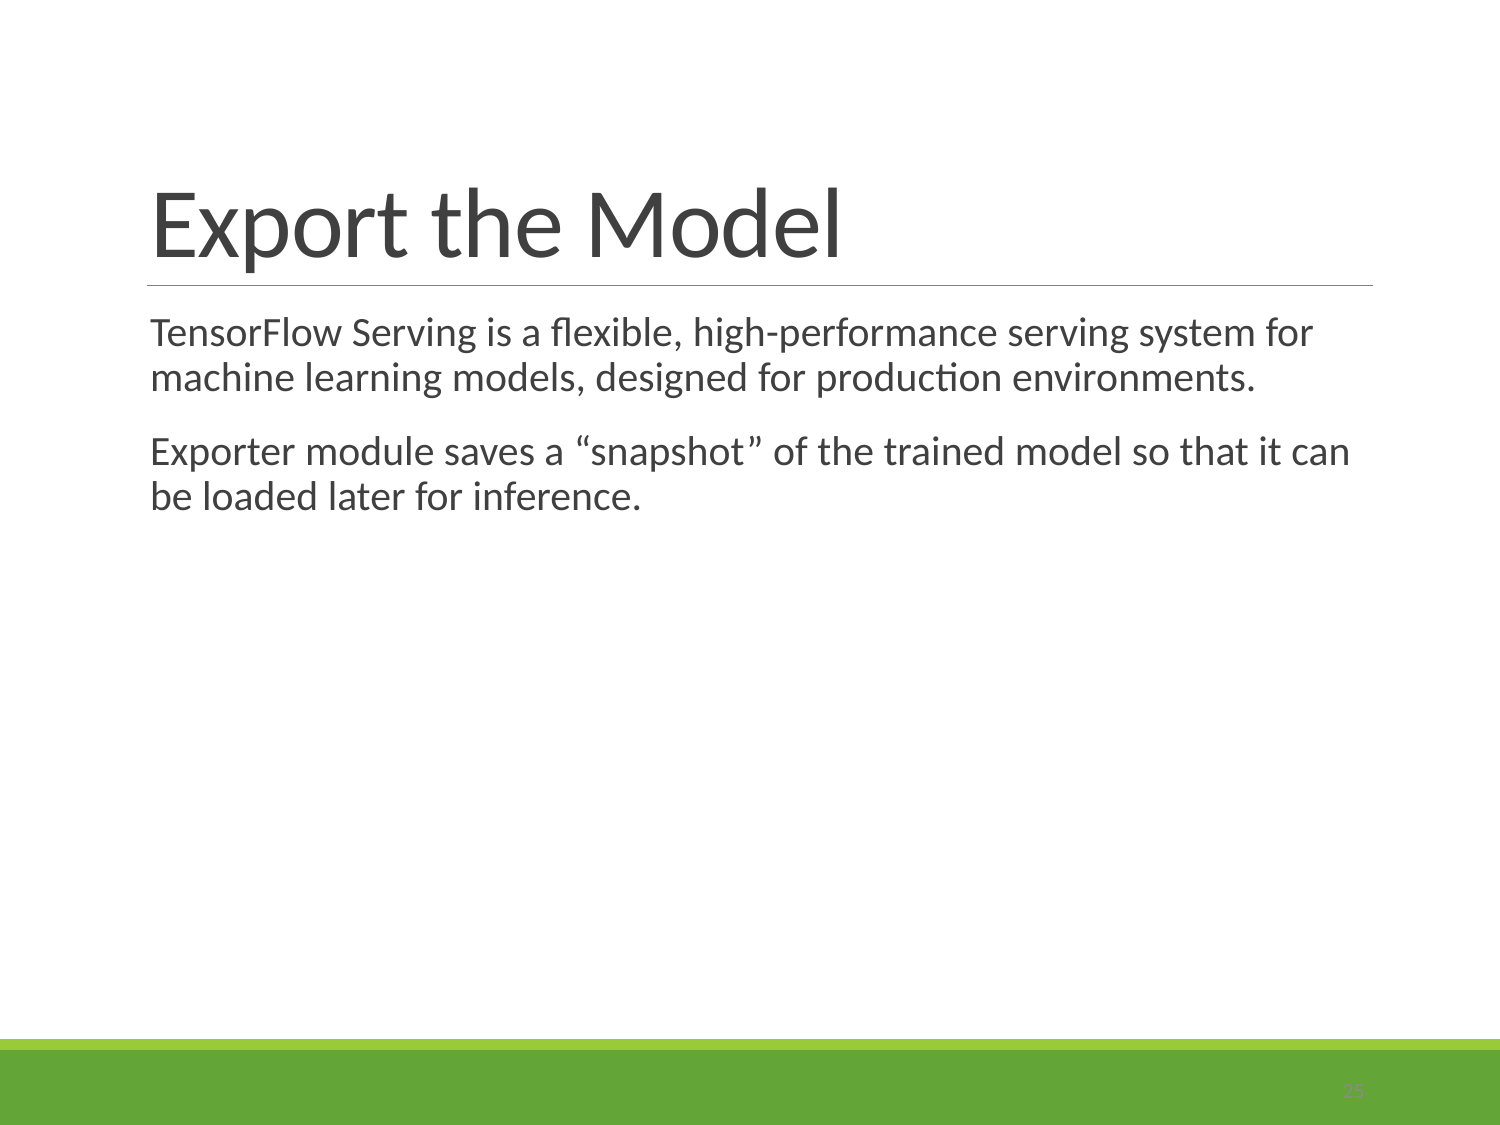

# Export the Model
TensorFlow Serving is a flexible, high-performance serving system for machine learning models, designed for production environments.
Exporter module saves a “snapshot” of the trained model so that it can be loaded later for inference.
25